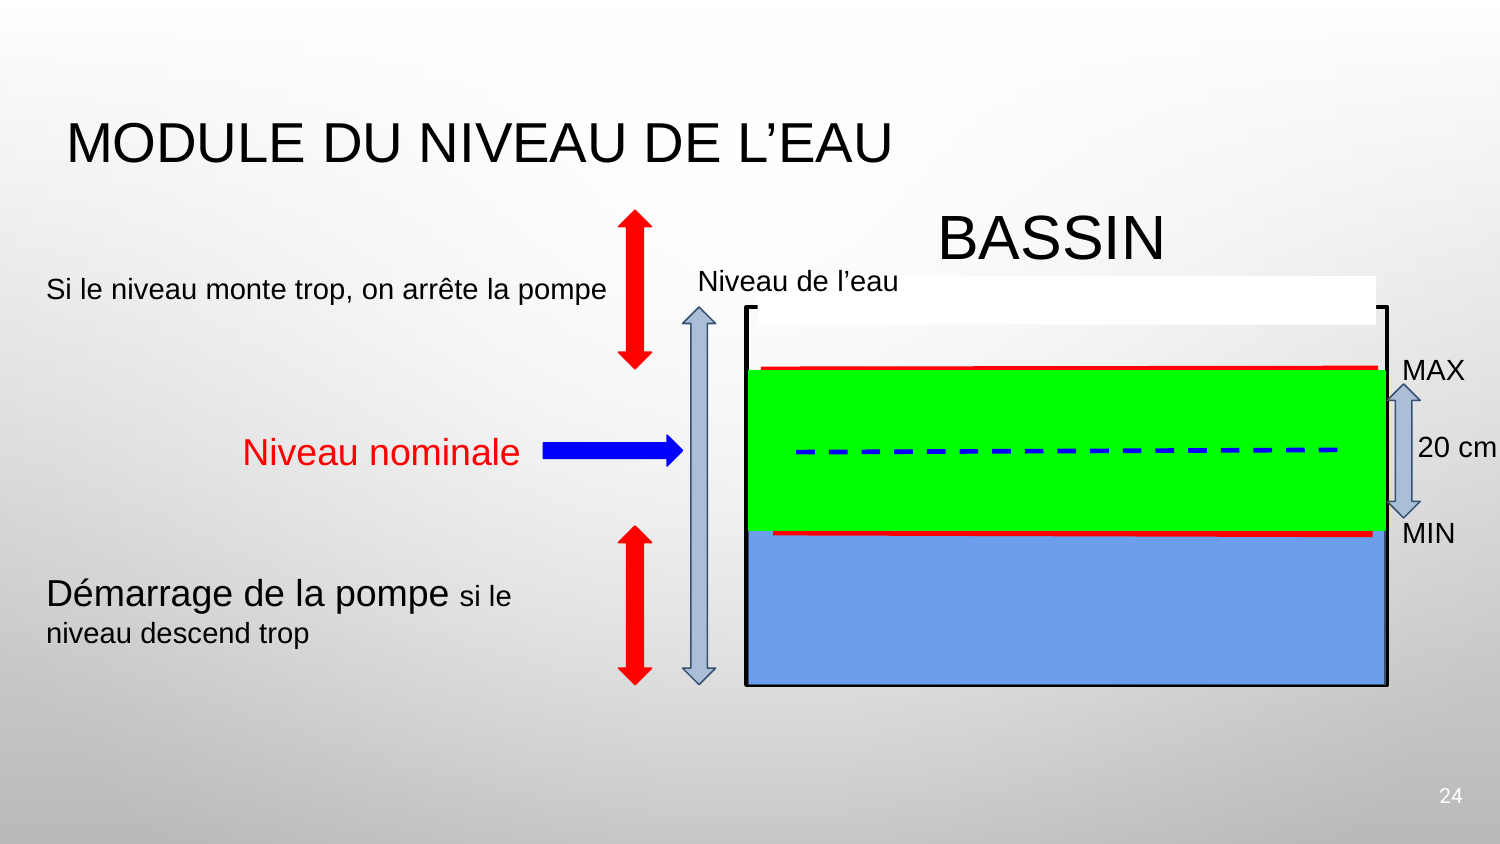

# Module du niveau de l’eau
BASSIN

Niveau de l’eau
Si le niveau monte trop, on arrête la pompe

MAX

Niveau nominale
20 cm

MIN

Démarrage de la pompe si le niveau descend trop
24